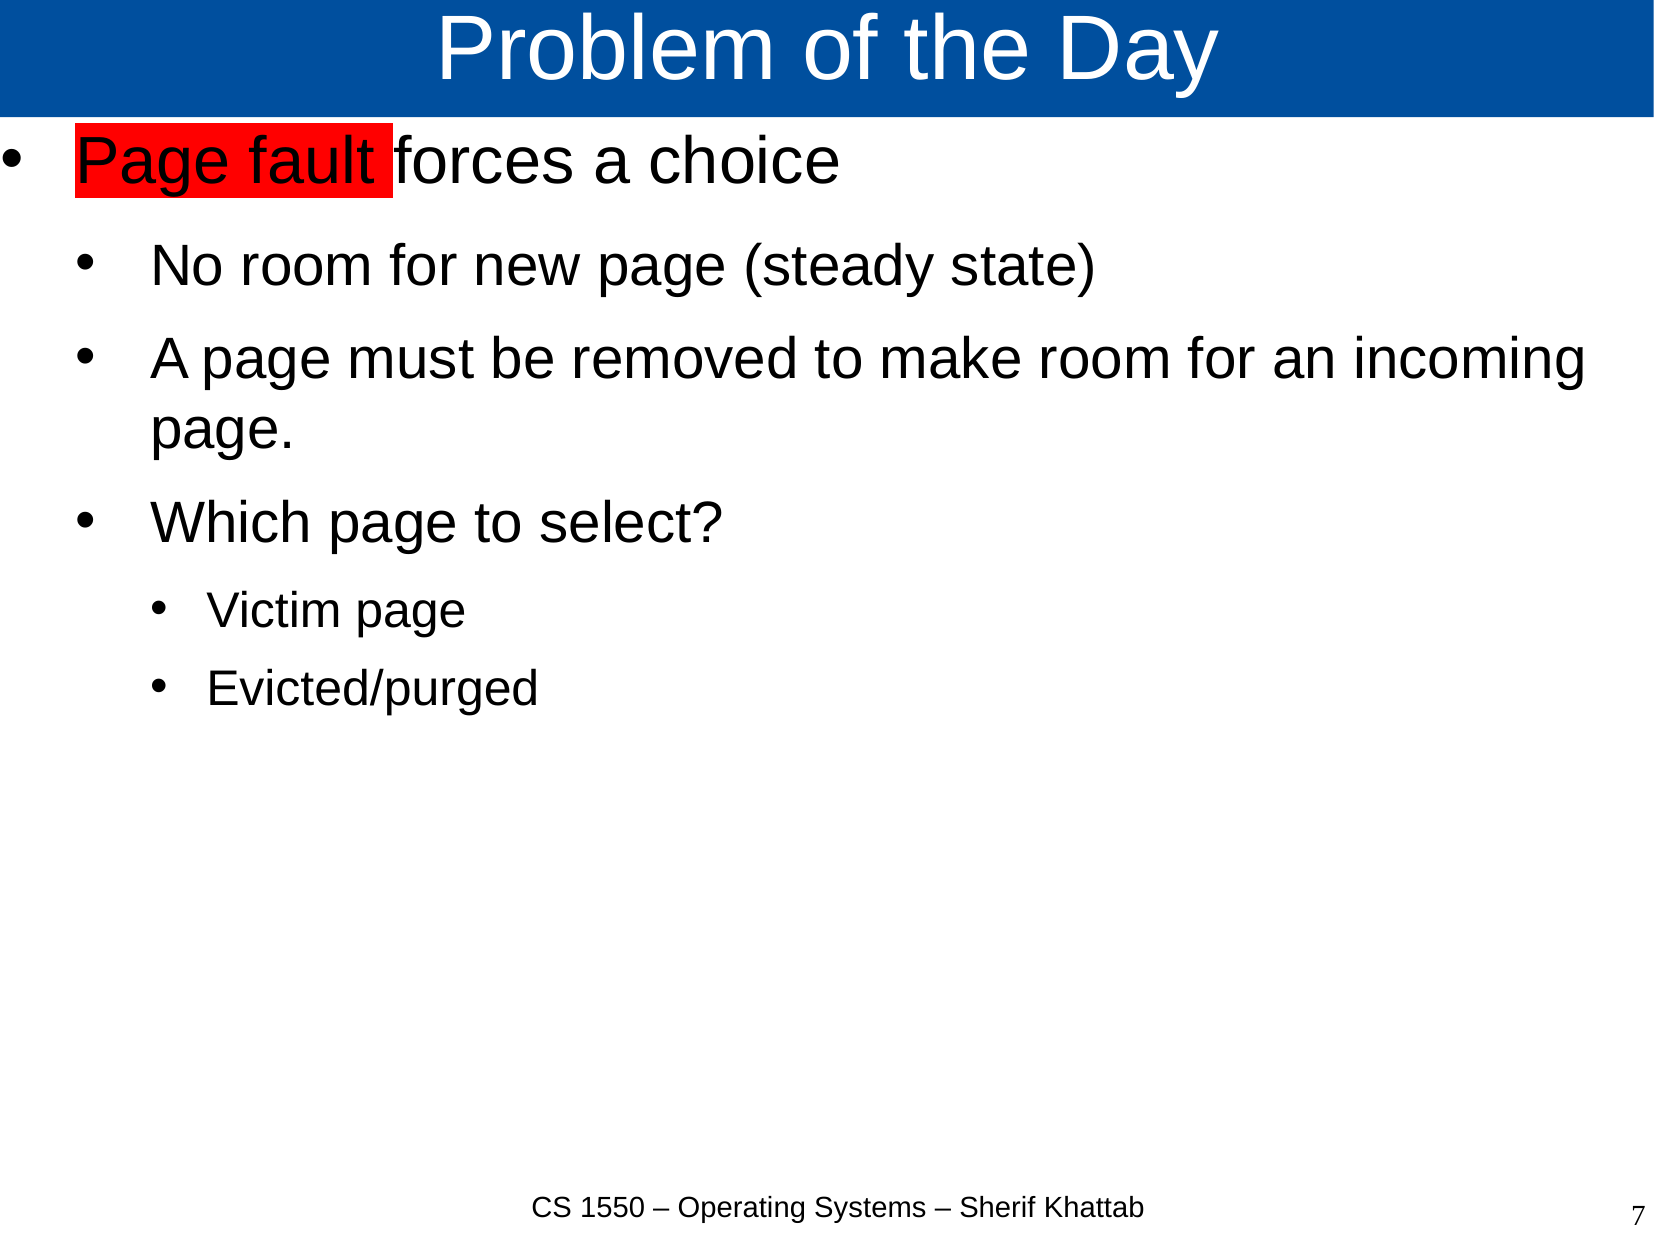

# Problem of the Day
Page fault forces a choice
No room for new page (steady state)
A page must be removed to make room for an incoming page.
Which page to select?
Victim page
Evicted/purged
CS 1550 – Operating Systems – Sherif Khattab
7